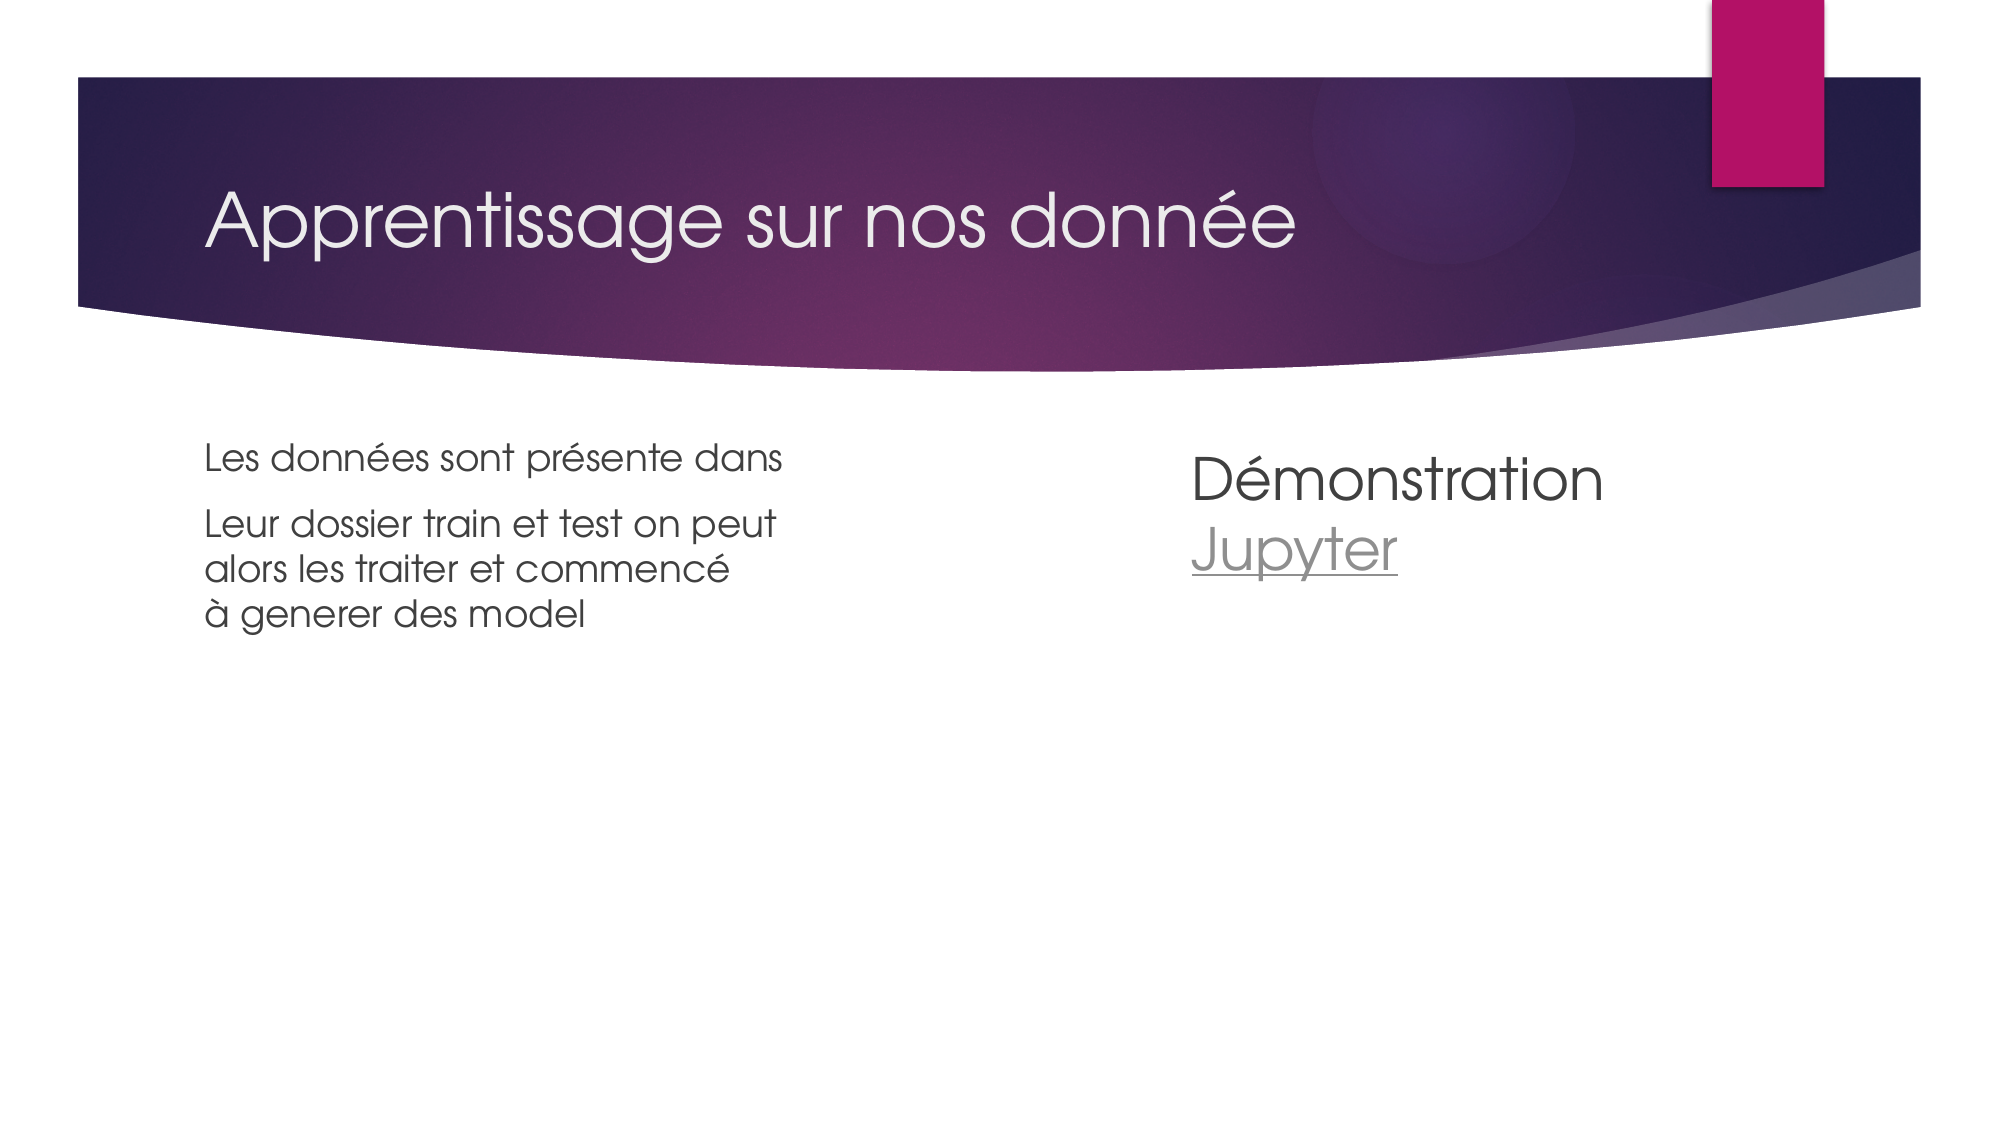

# Apprentissage sur nos donnée
Les données sont présente dans
Leur dossier train et test on peut alors les traiter et commencé à generer des model
Démonstration Jupyter